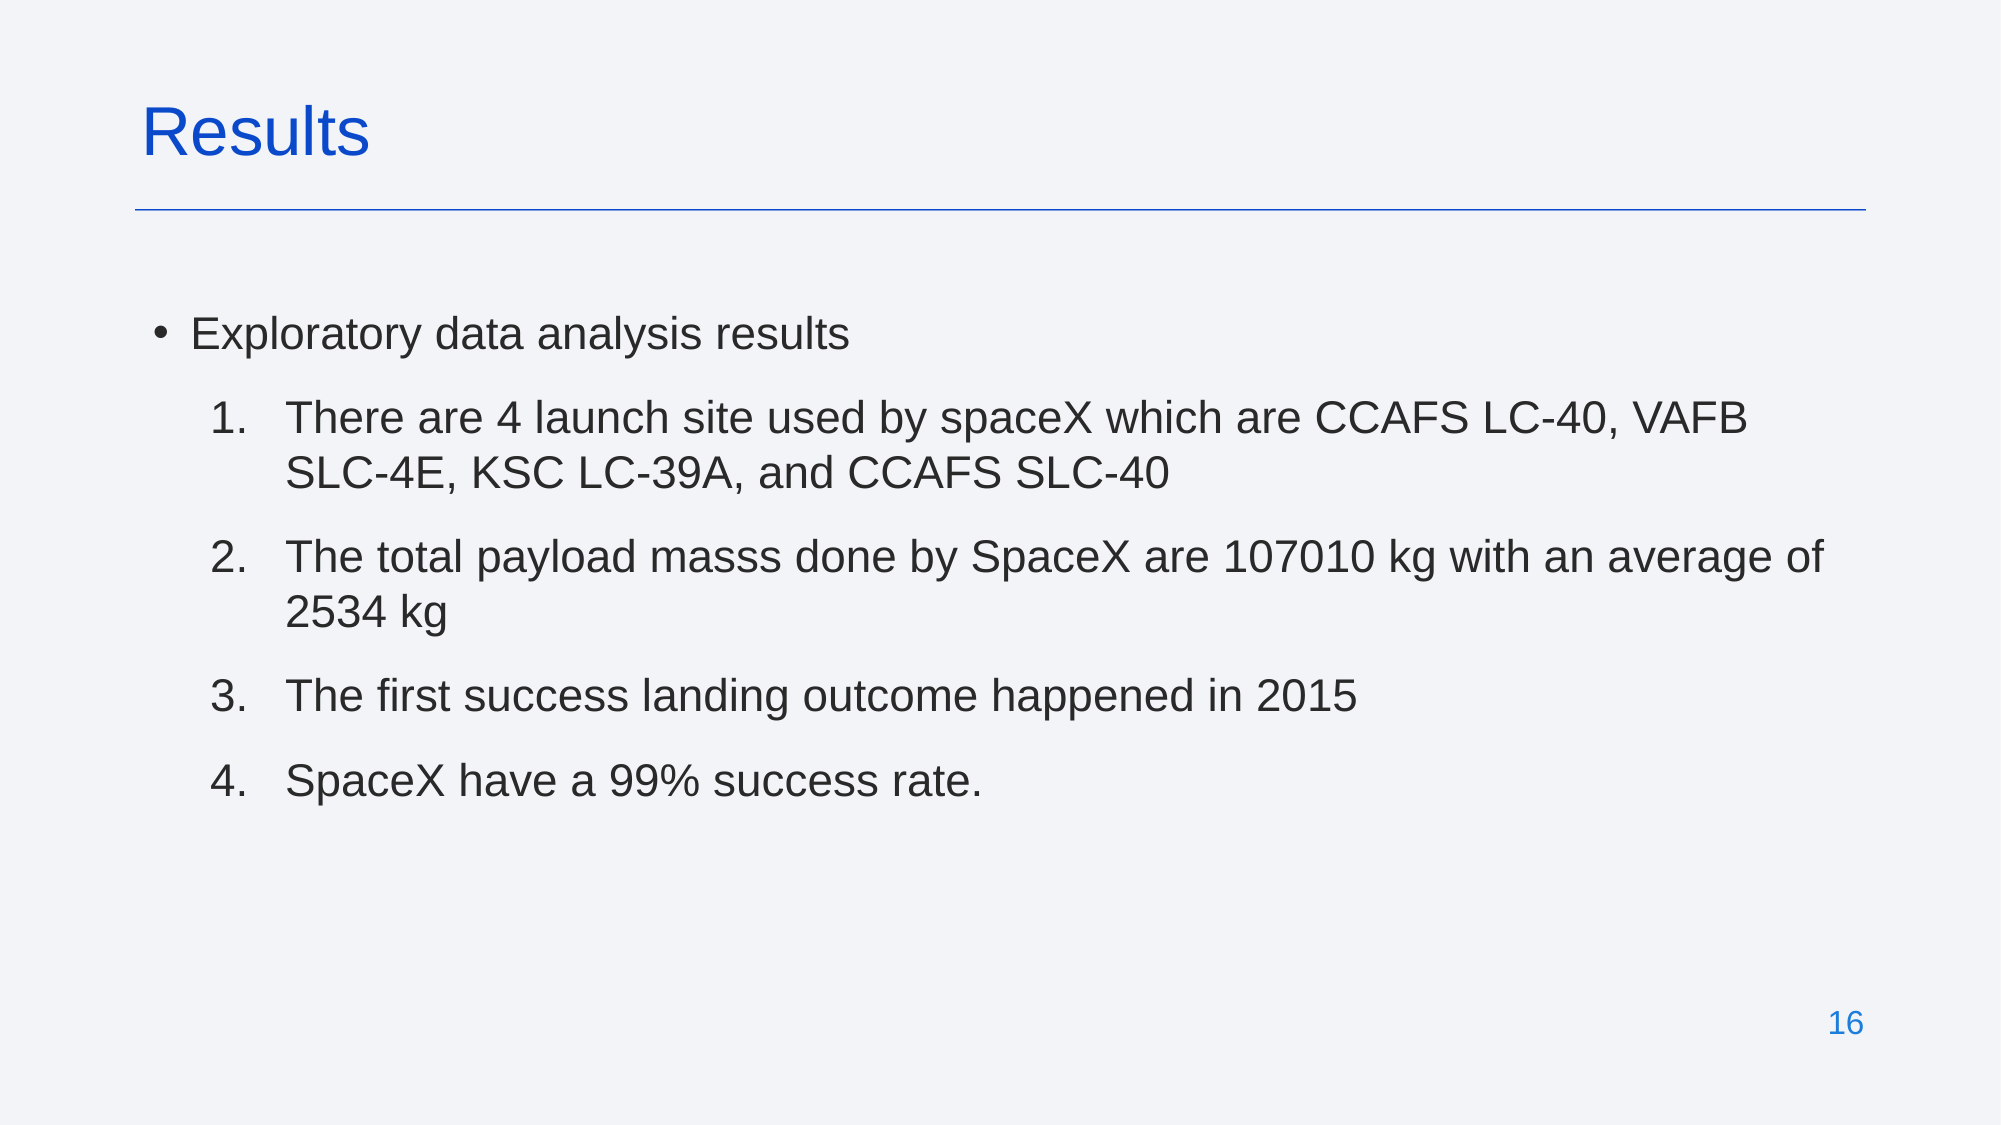

Results
Exploratory data analysis results
There are 4 launch site used by spaceX which are CCAFS LC-40, VAFB SLC-4E, KSC LC-39A, and CCAFS SLC-40
The total payload masss done by SpaceX are 107010 kg with an average of 2534 kg
The first success landing outcome happened in 2015
SpaceX have a 99% success rate.

16